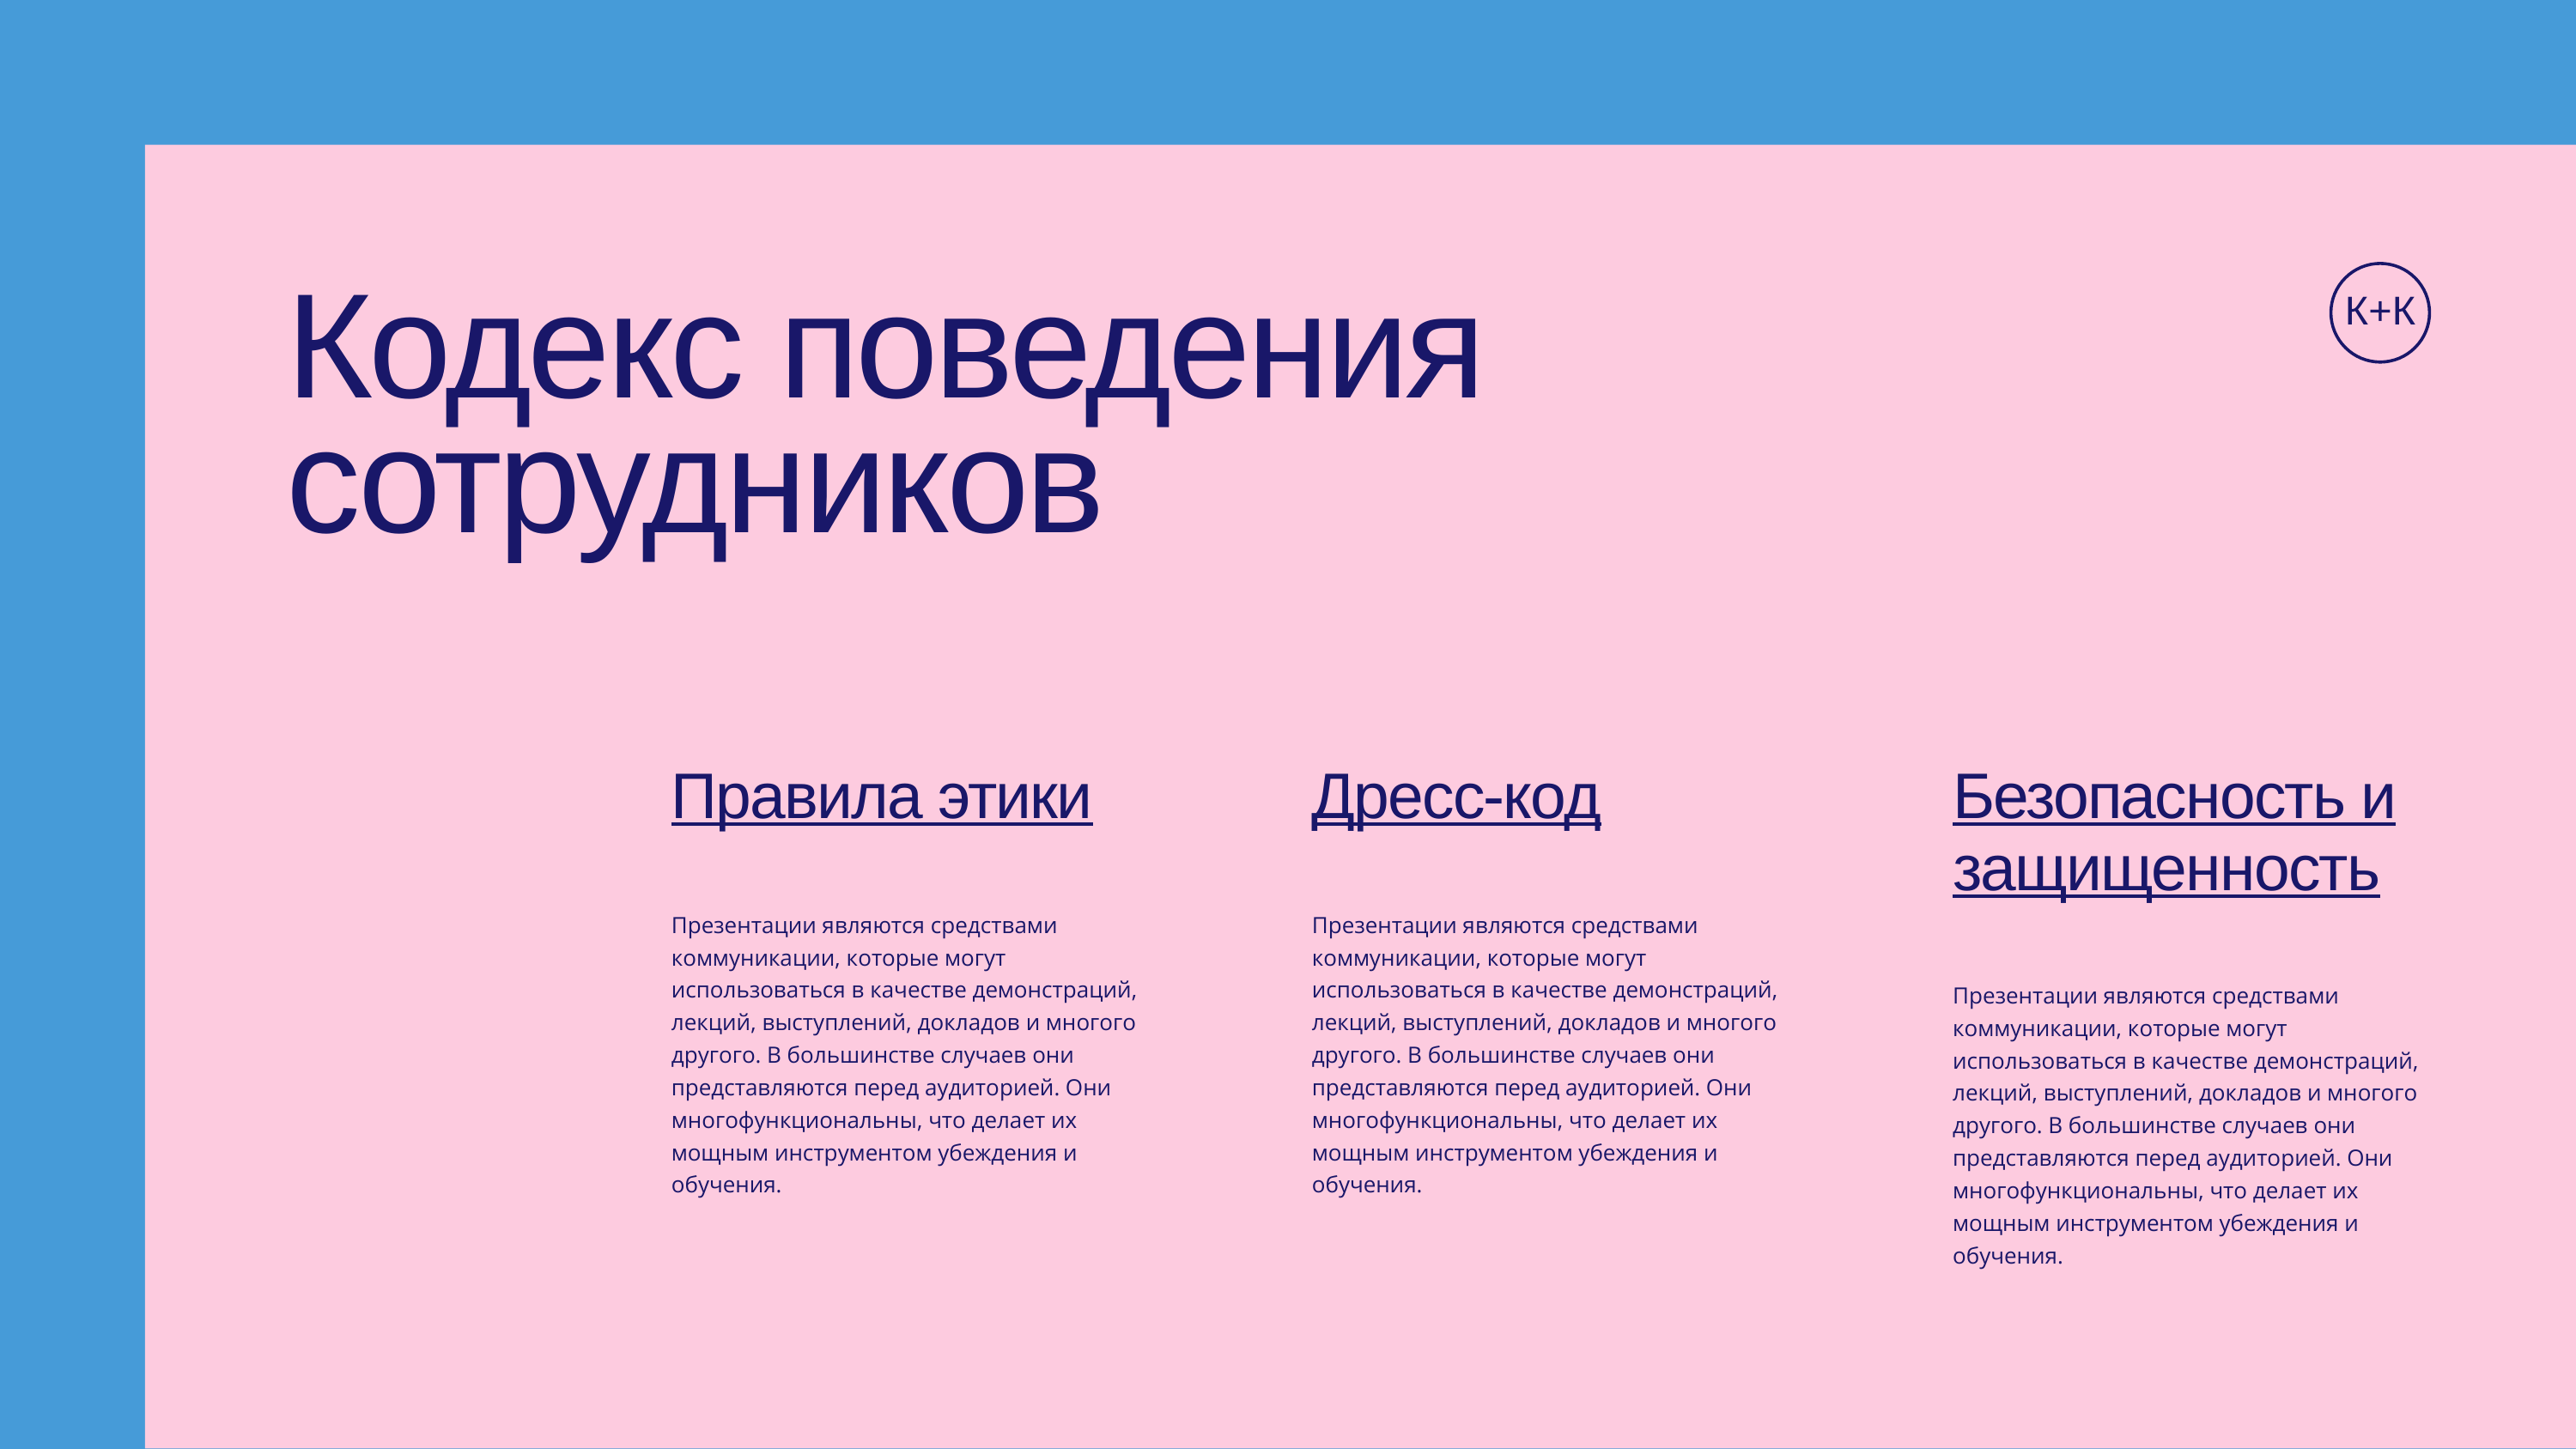

К+К
Кодекс поведения сотрудников
Правила этики
Презентации являются средствами коммуникации, которые могут использоваться в качестве демонстраций, лекций, выступлений, докладов и многого другого. В большинстве случаев они представляются перед аудиторией. Они многофункциональны, что делает их мощным инструментом убеждения и обучения.
Дресс-код
Презентации являются средствами коммуникации, которые могут использоваться в качестве демонстраций, лекций, выступлений, докладов и многого другого. В большинстве случаев они представляются перед аудиторией. Они многофункциональны, что делает их мощным инструментом убеждения и обучения.
Безопасность и защищенность
Презентации являются средствами коммуникации, которые могут использоваться в качестве демонстраций, лекций, выступлений, докладов и многого другого. В большинстве случаев они представляются перед аудиторией. Они многофункциональны, что делает их мощным инструментом убеждения и обучения.